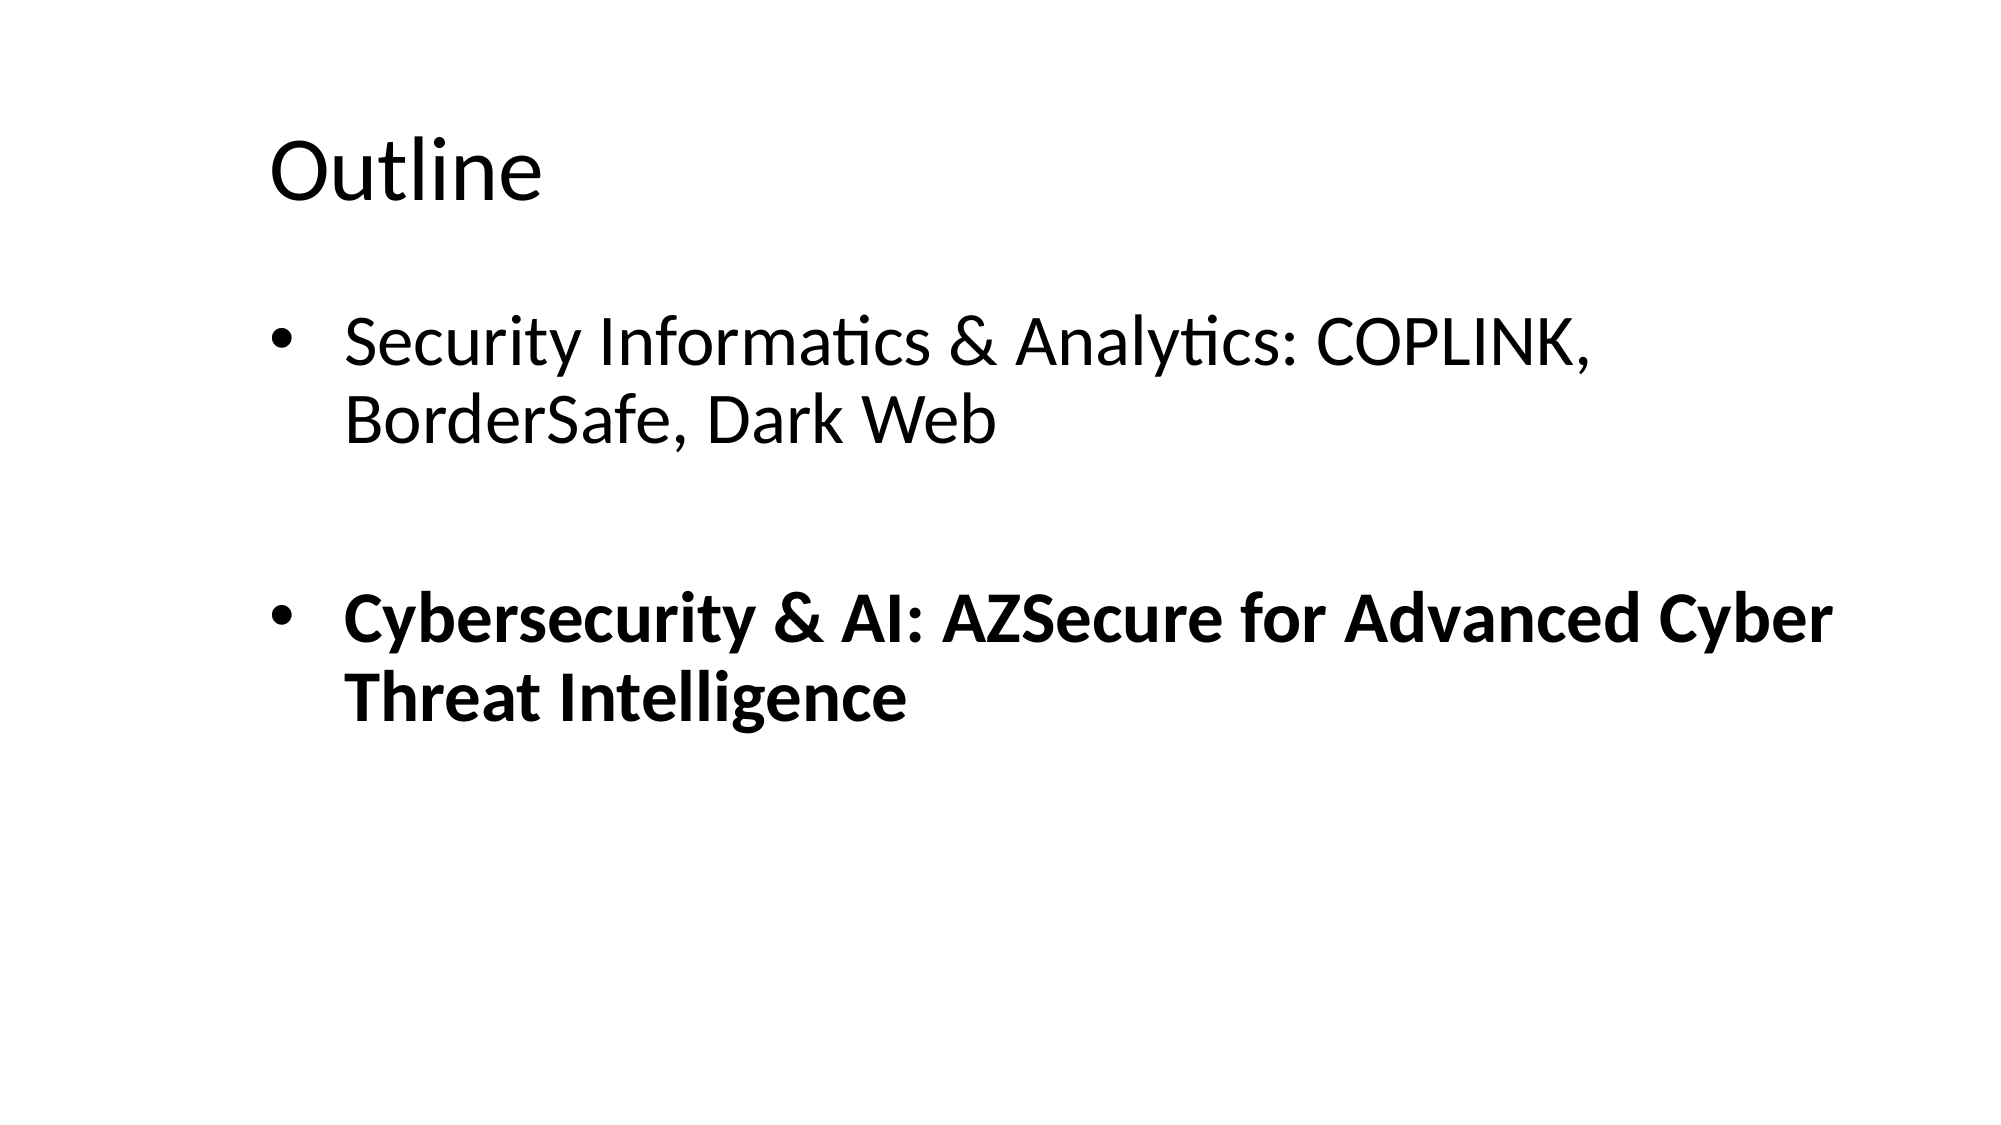

# Outline
Security Informatics & Analytics: COPLINK, BorderSafe, Dark Web

Cybersecurity & AI: AZSecure for Advanced Cyber Threat Intelligence